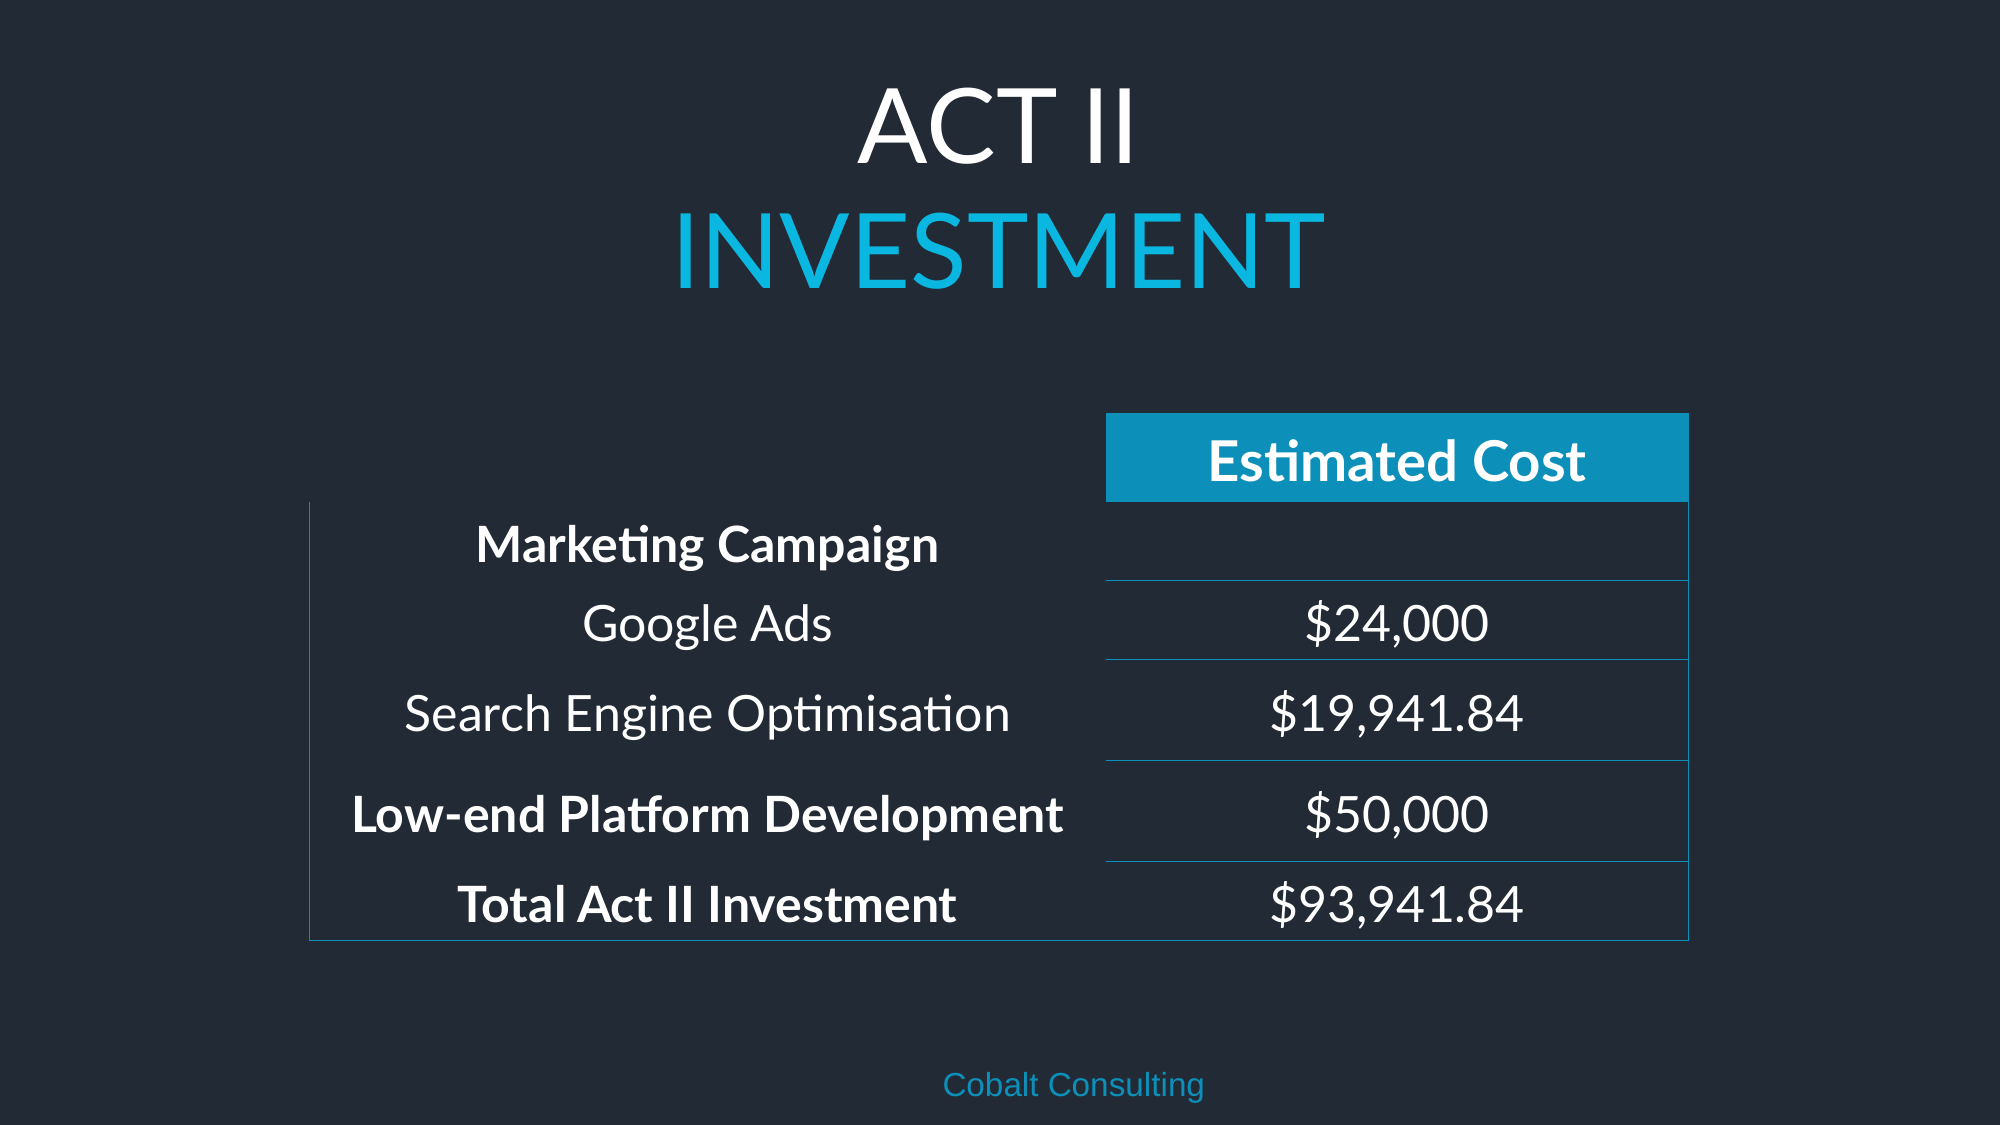

ACT II
INVESTMENT
|  | Estimated Cost |
| --- | --- |
| Marketing Campaign |  |
| Google Ads | $24,000 |
| Search Engine Optimisation | $19,941.84 |
| Low-end Platform Development | $50,000 |
| Total Act II Investment | $93,941.84 |
	Cobalt Consulting